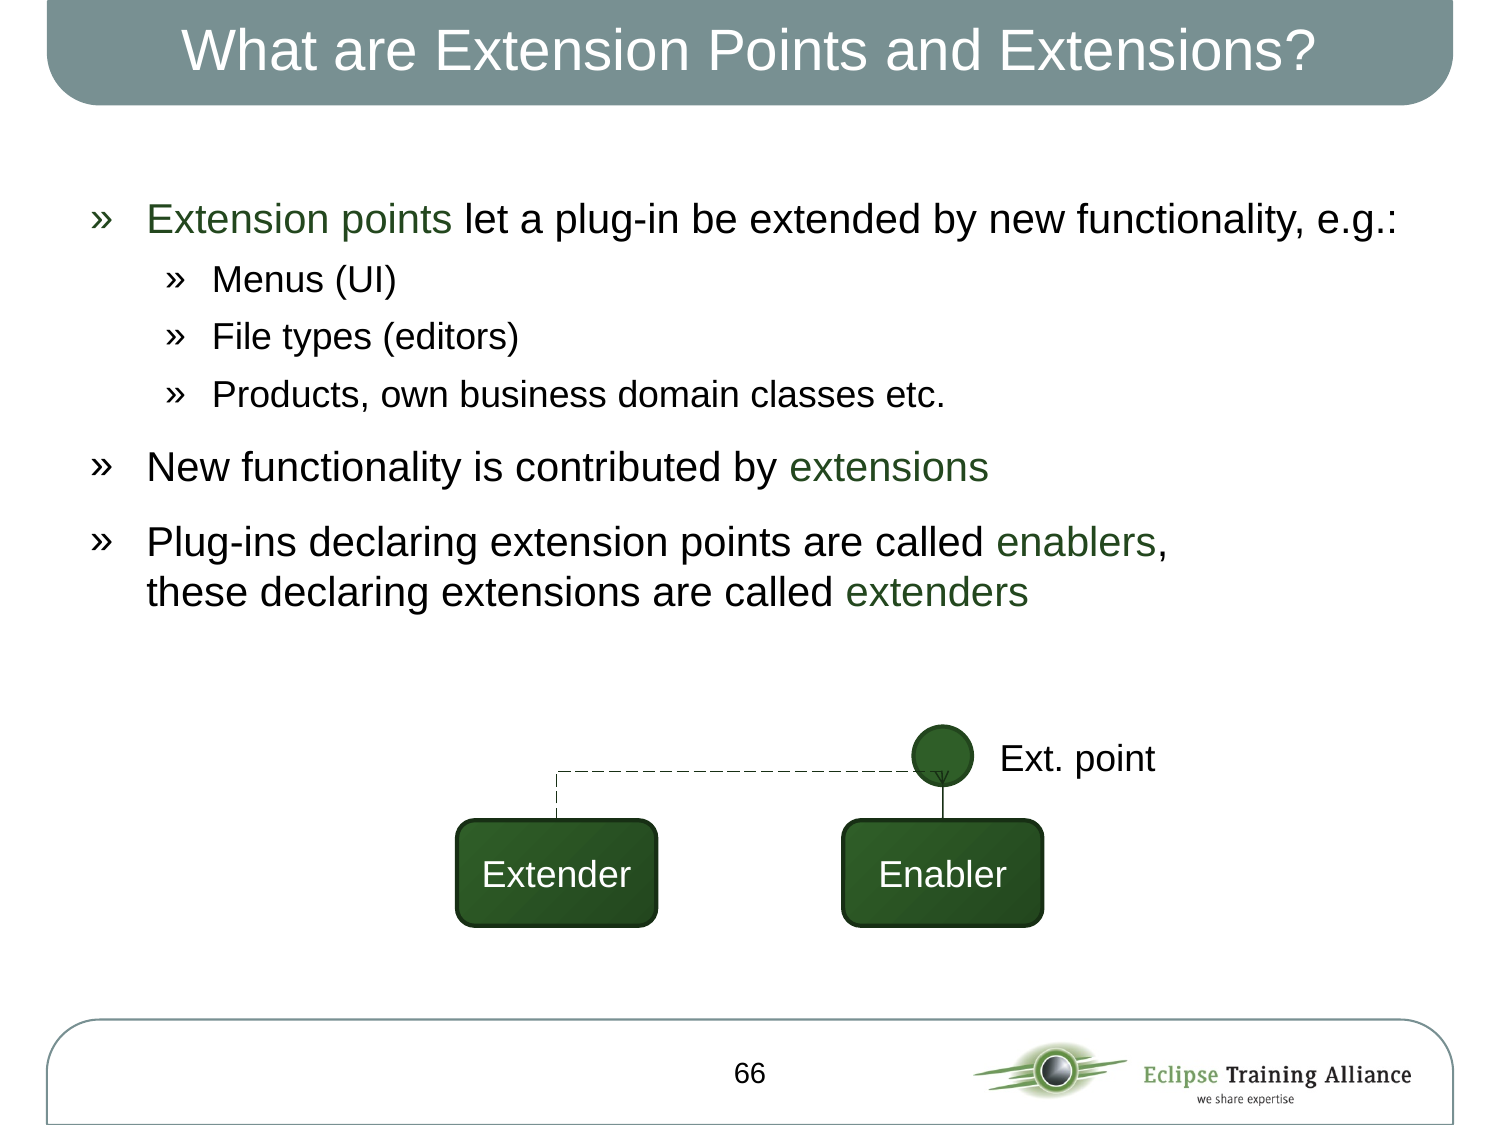

# What are Extension Points and Extensions?
Extension points let a plug-in be extended by new functionality, e.g.:
Menus (UI)
File types (editors)
Products, own business domain classes etc.
New functionality is contributed by extensions
Plug-ins declaring extension points are called enablers,
these declaring extensions are called extenders

Ext. point
Extender
Enabler